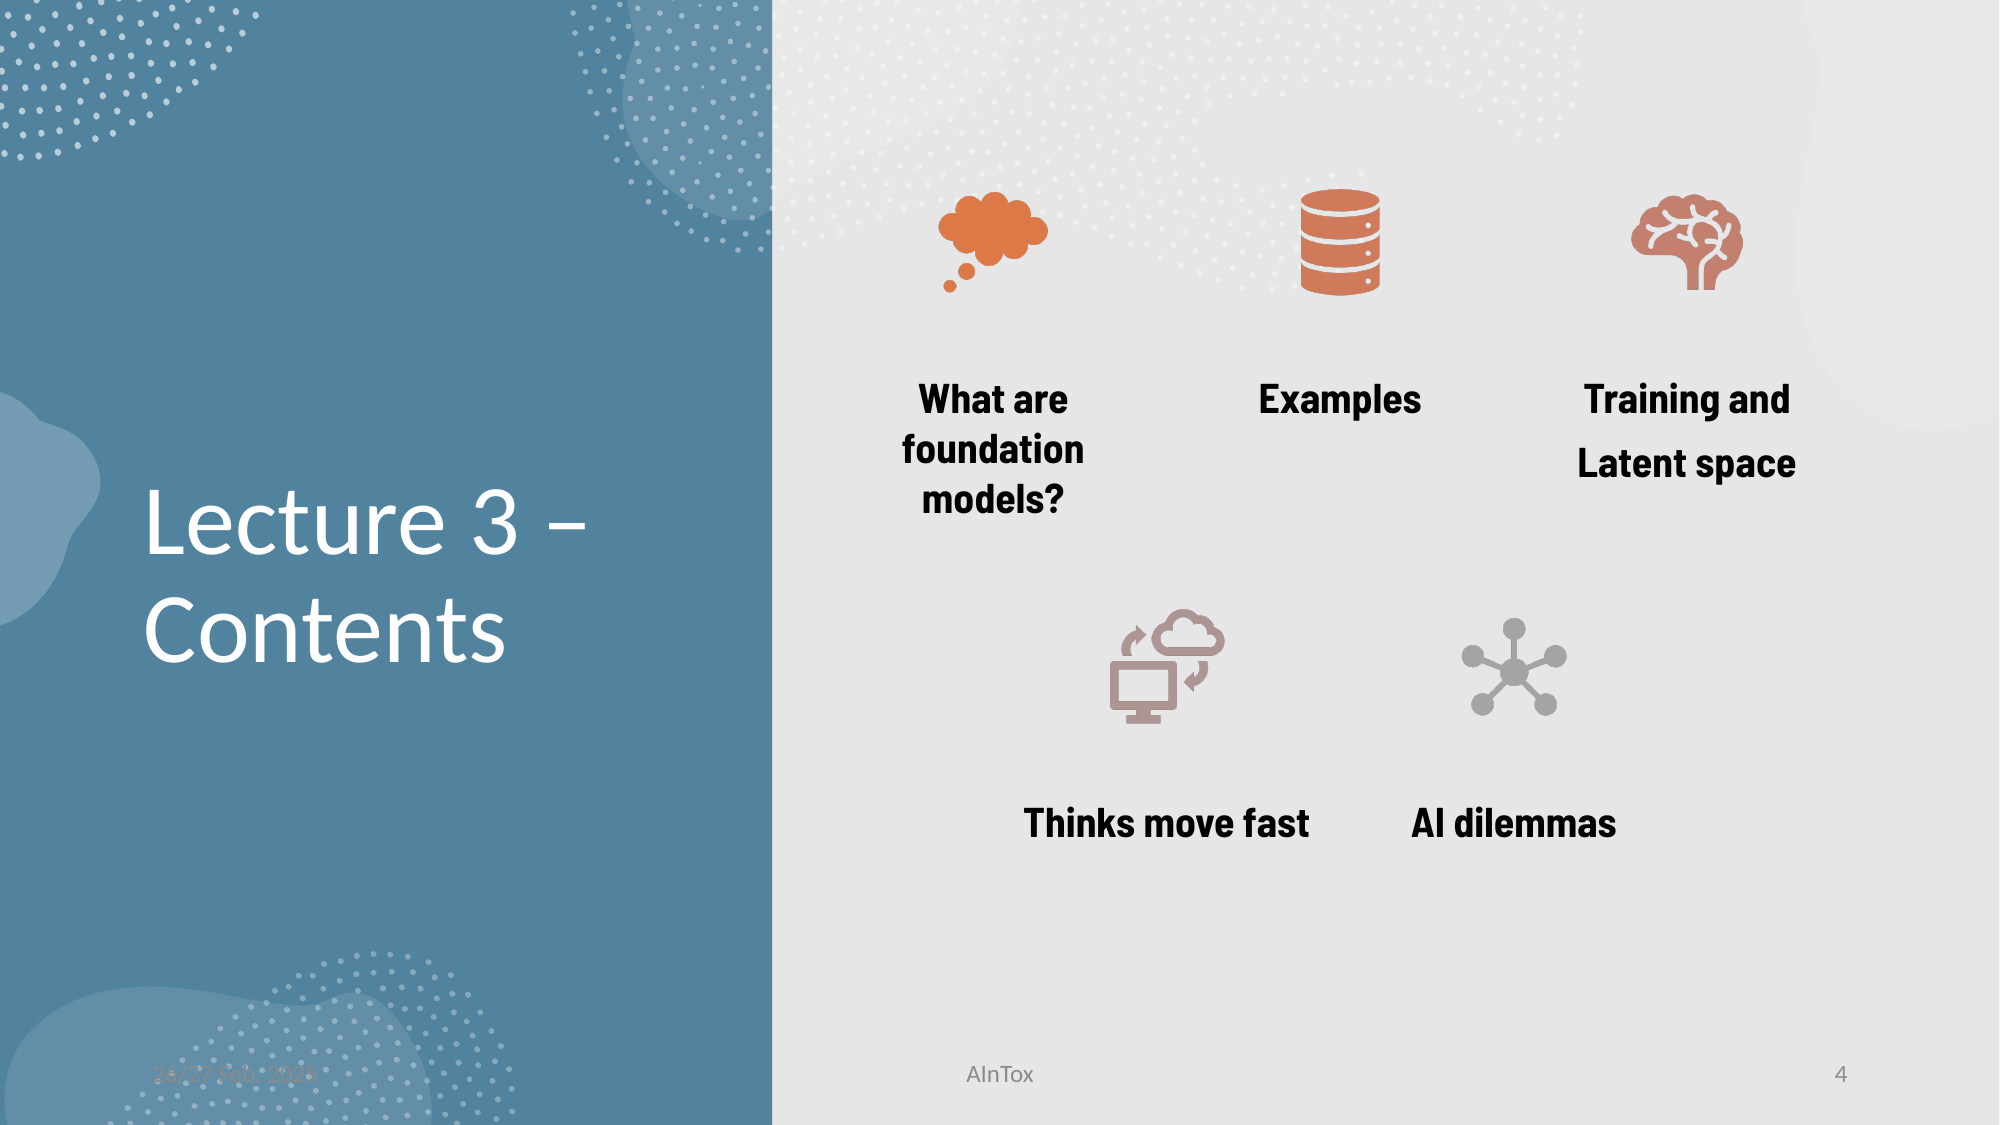

What are foundation models?
Examples
Training and
Latent space
Thinks move fast
AI dilemmas
# Lecture 3 – Contents
26/27 Feb. 2025
AInTox
4